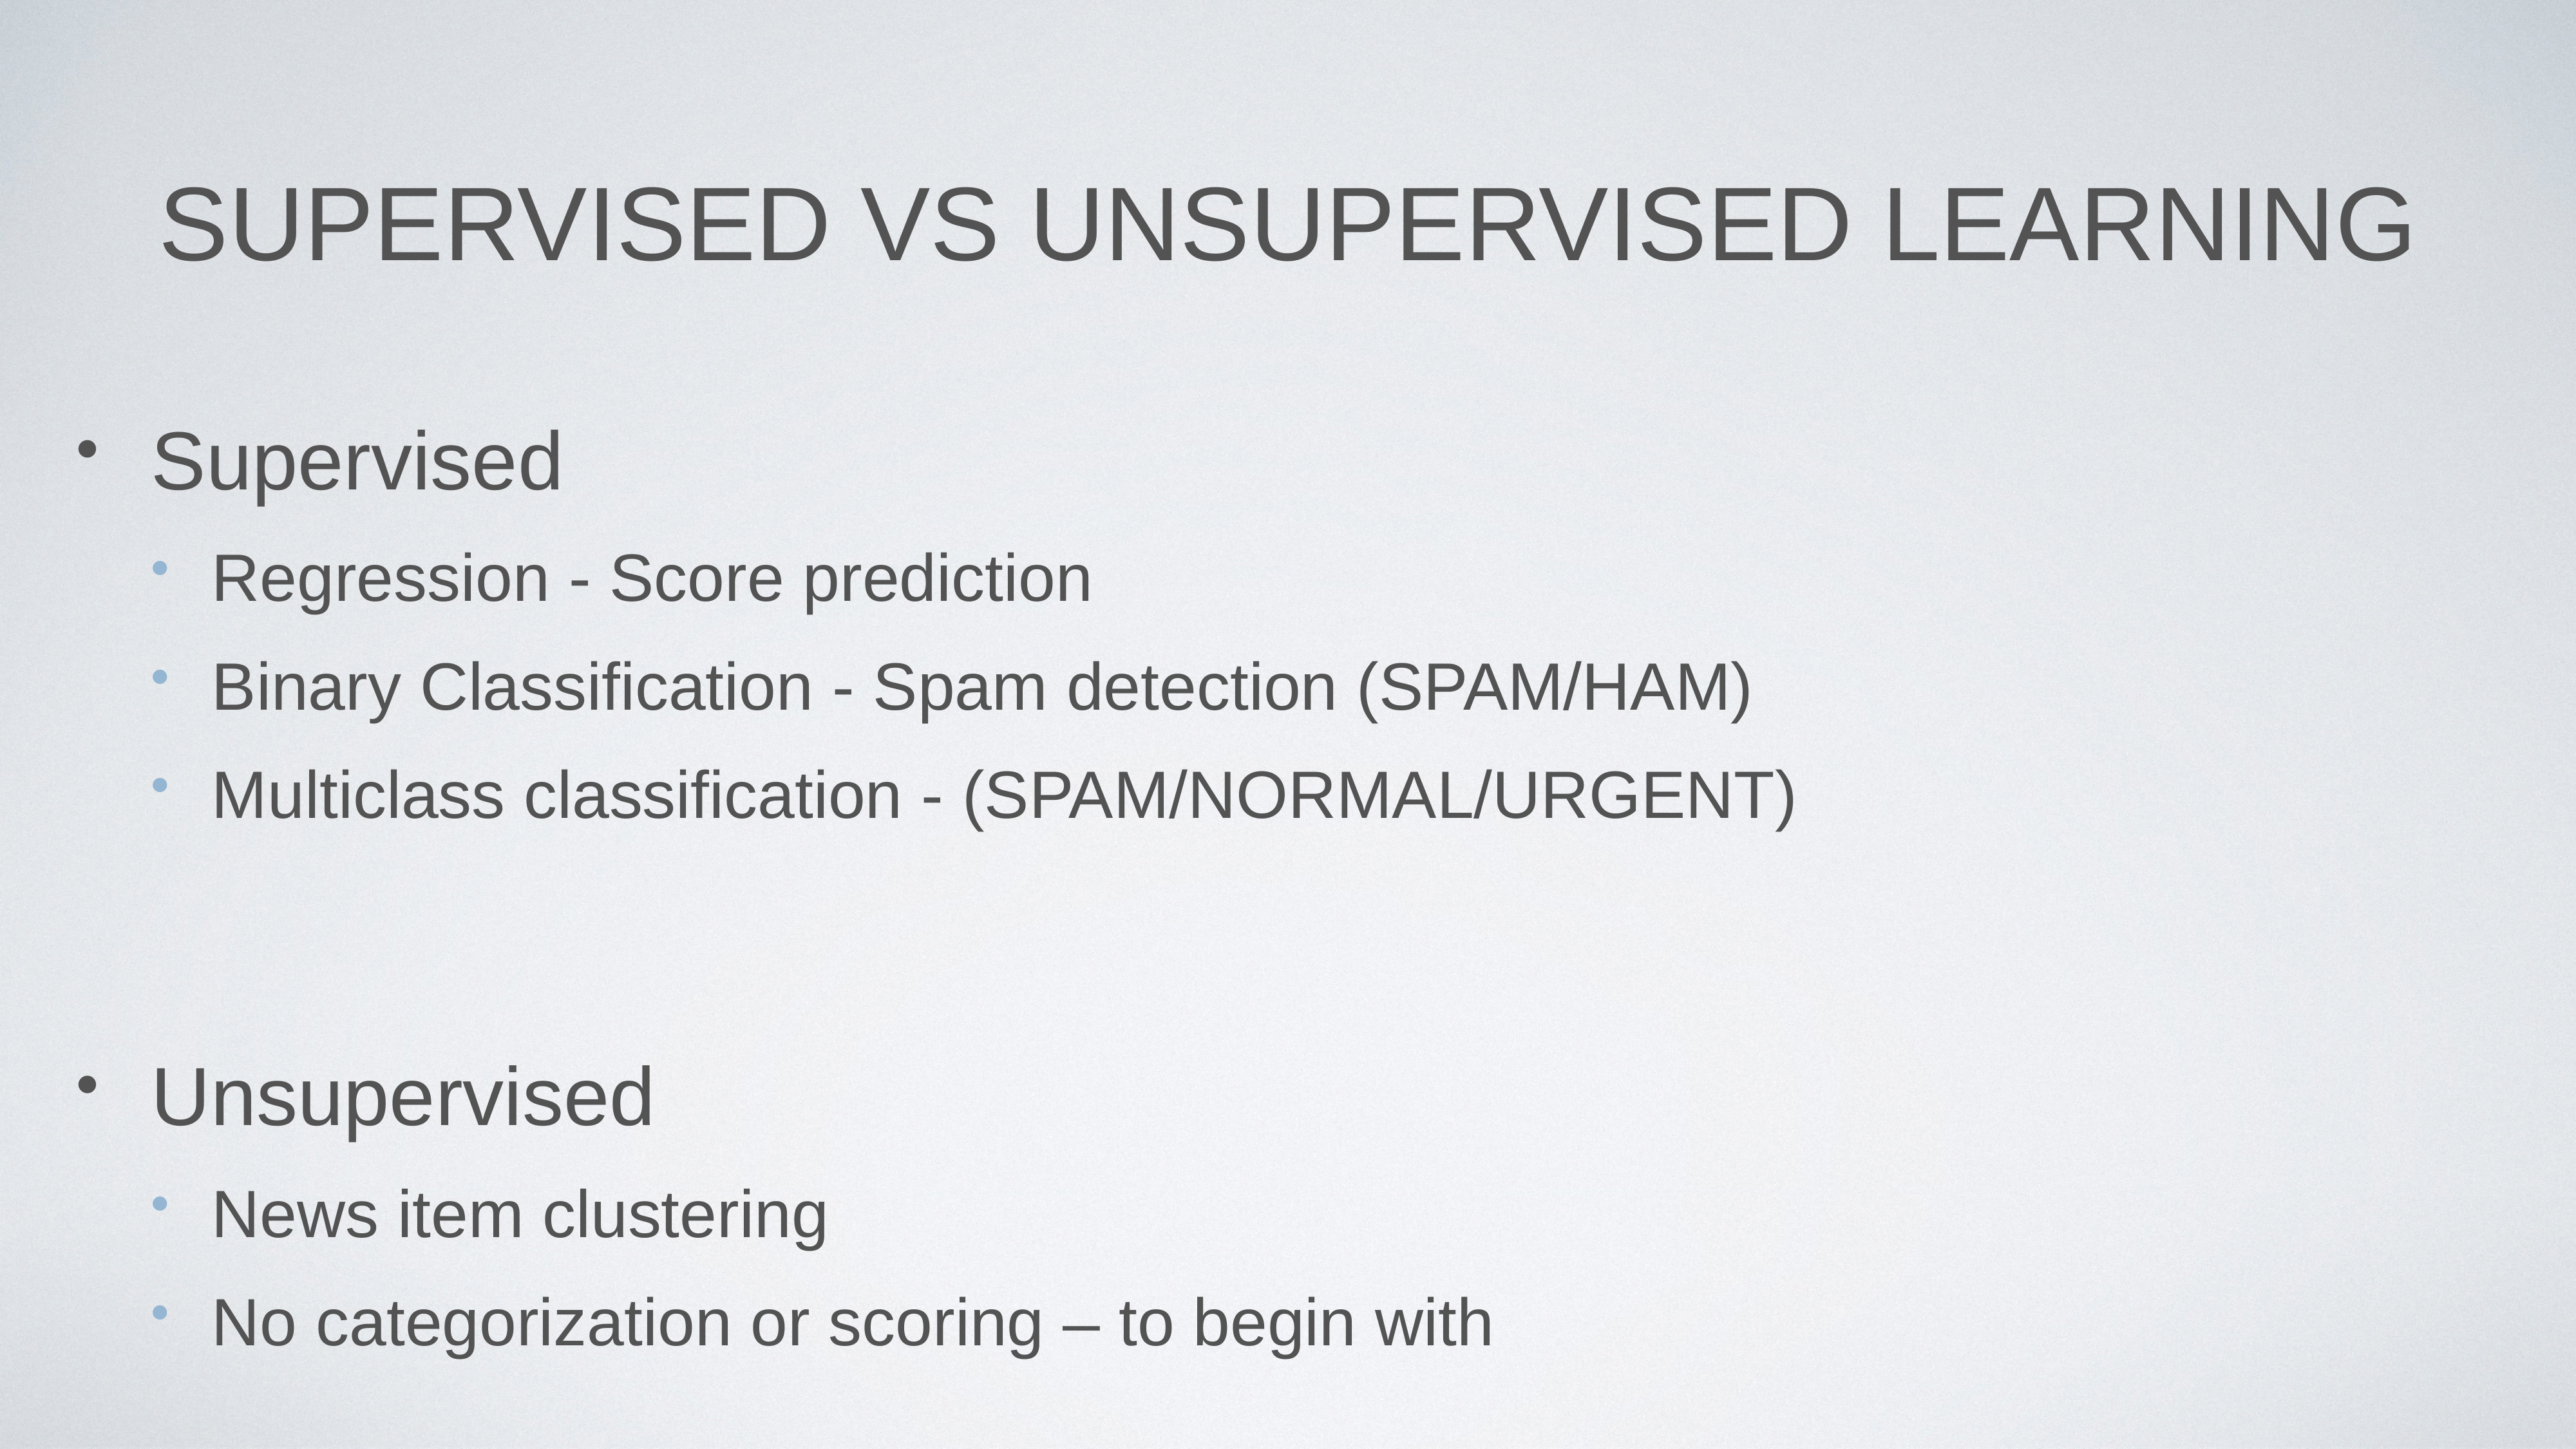

# Supervised vs Unsupervised learning
Supervised
Regression - Score prediction
Binary Classification - Spam detection (SPAM/HAM)
Multiclass classification - (SPAM/NORMAL/URGENT)

Unsupervised
News item clustering
No categorization or scoring – to begin with
32